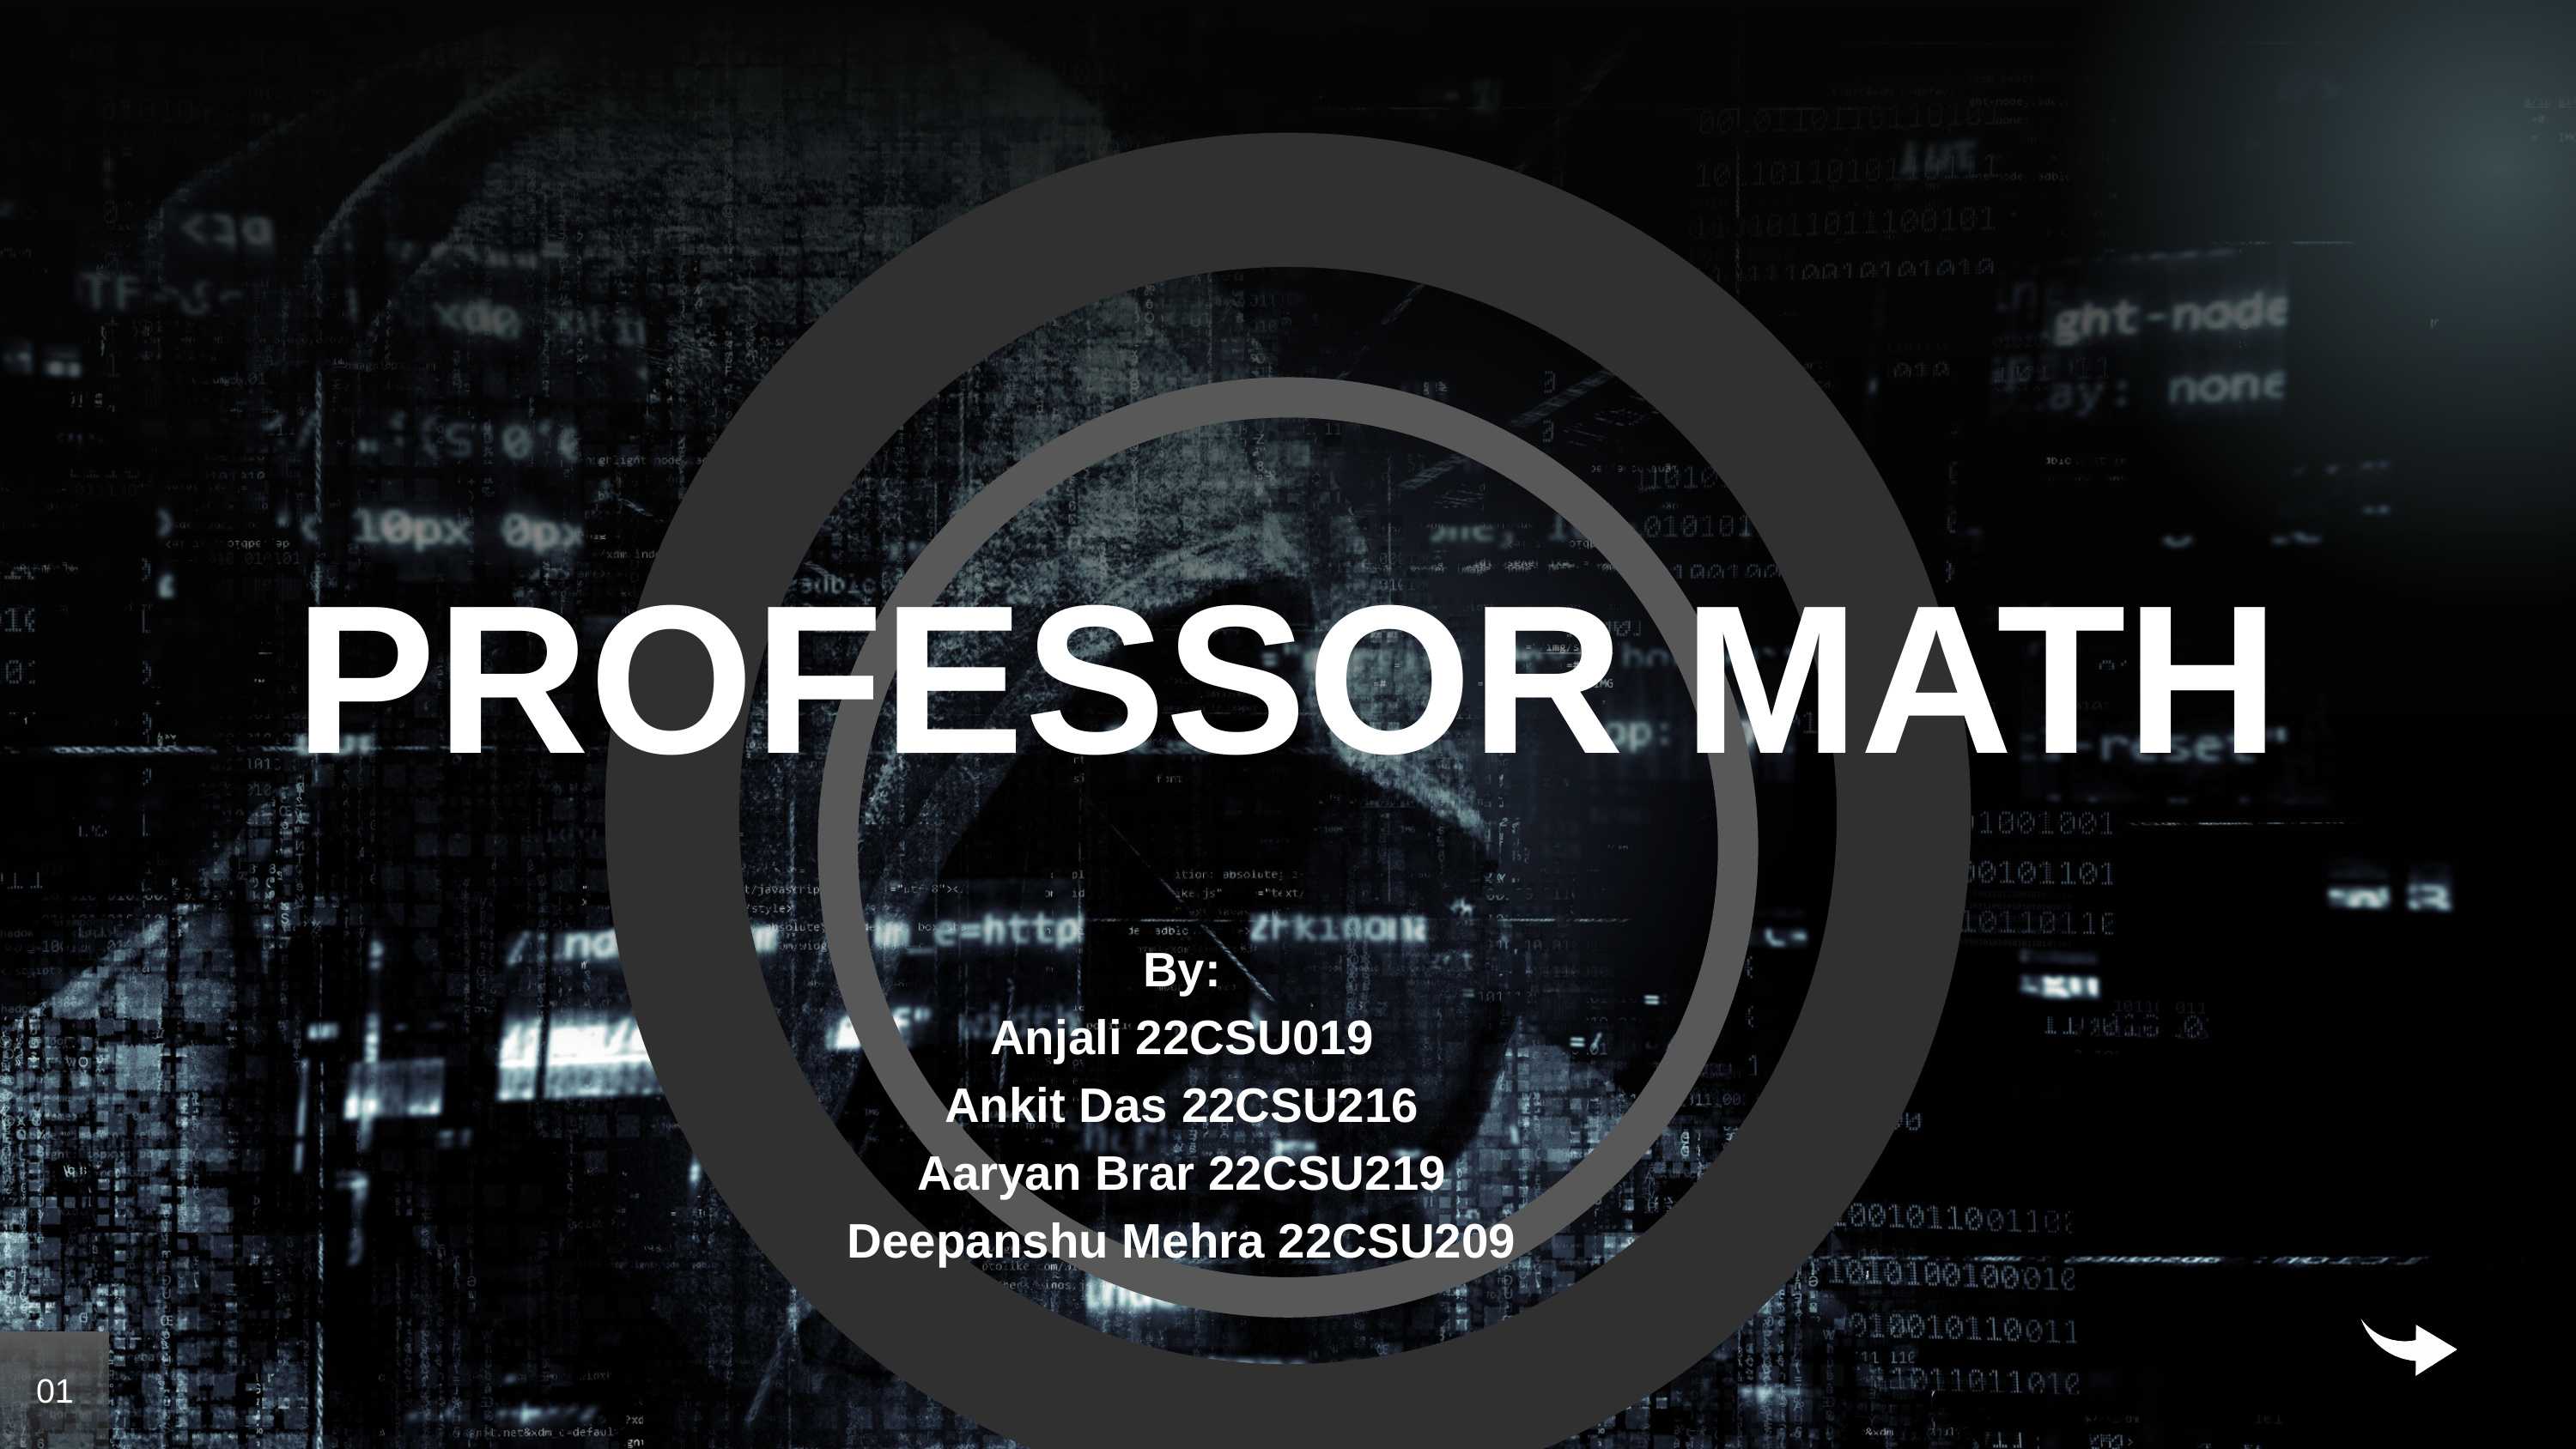

PROFESSOR MATH
By:
Anjali 22CSU019
Ankit Das 22CSU216
Aaryan Brar 22CSU219
Deepanshu Mehra 22CSU209

01